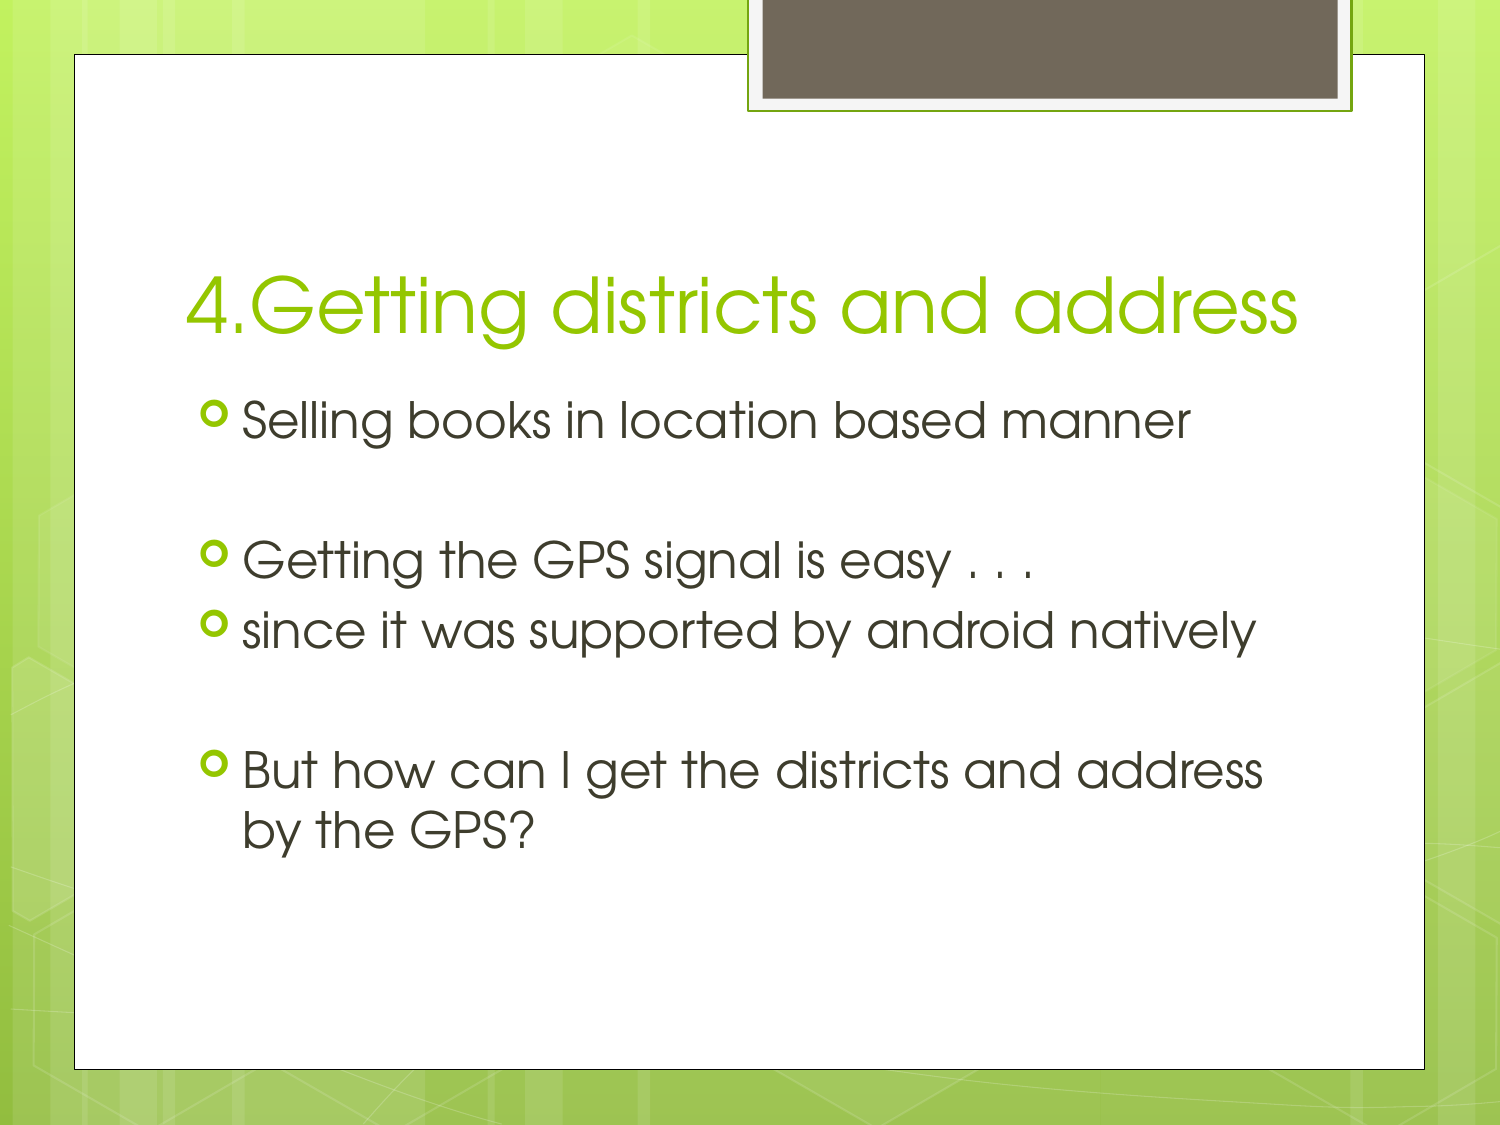

# 4.Getting districts and address
Selling books in location based manner

Getting the GPS signal is easy . . .
since it was supported by android natively

But how can I get the districts and address by the GPS?